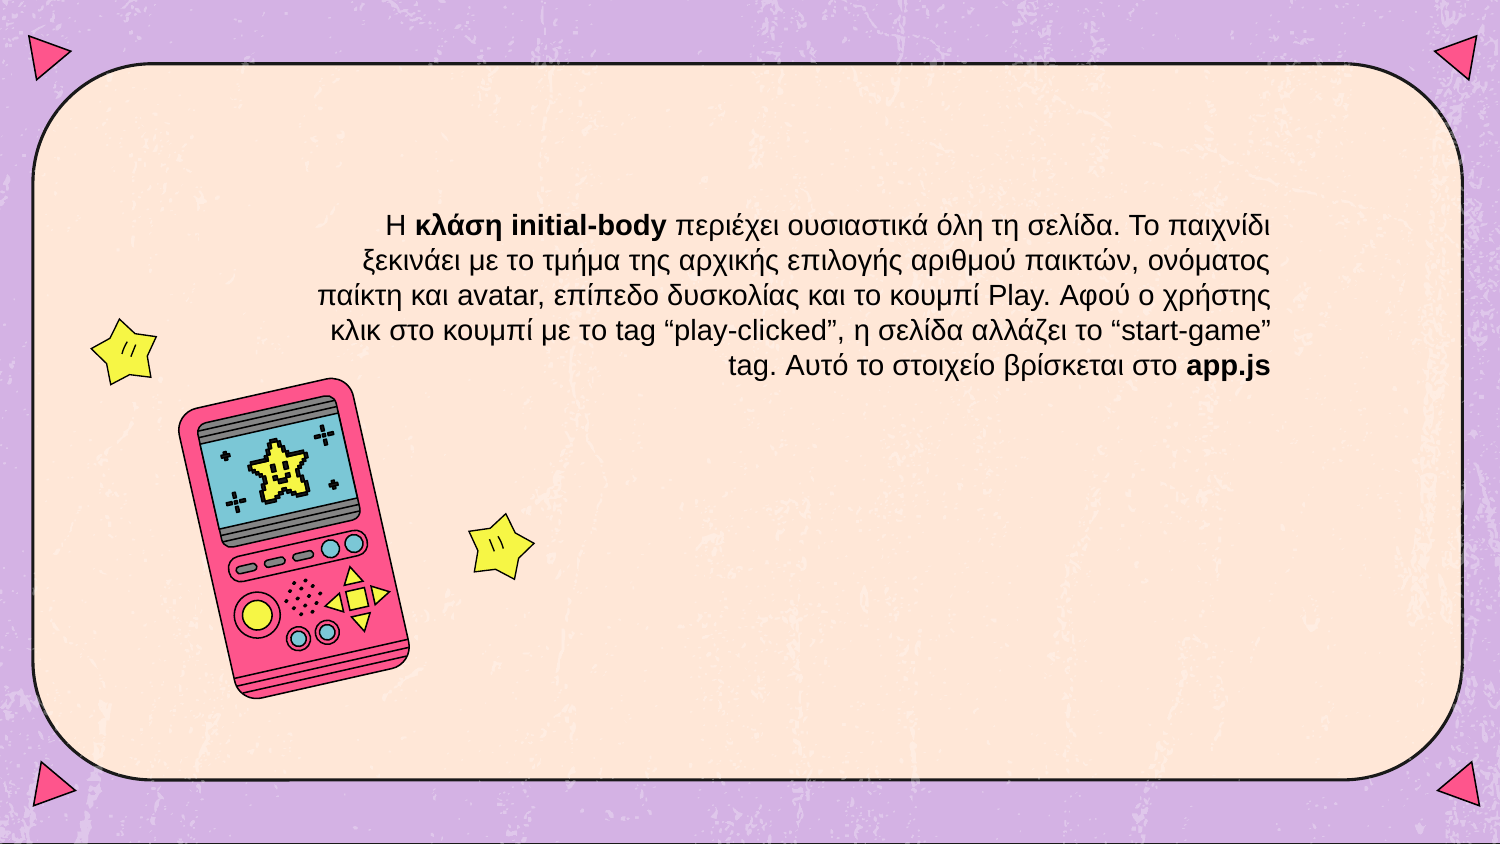

Η κλάση initial-body περιέχει ουσιαστικά όλη τη σελίδα. Το παιχνίδι ξεκινάει με το τμήμα της αρχικής επιλογής αριθμού παικτών, ονόματος παίκτη και avatar, επίπεδο δυσκολίας και το κουμπί Play. Αφού ο χρήστης κλικ στο κουμπί με τo tag “play-clicked”, η σελίδα αλλάζει το “start-game” tag. Αυτό το στοιχείο βρίσκεται στο app.js